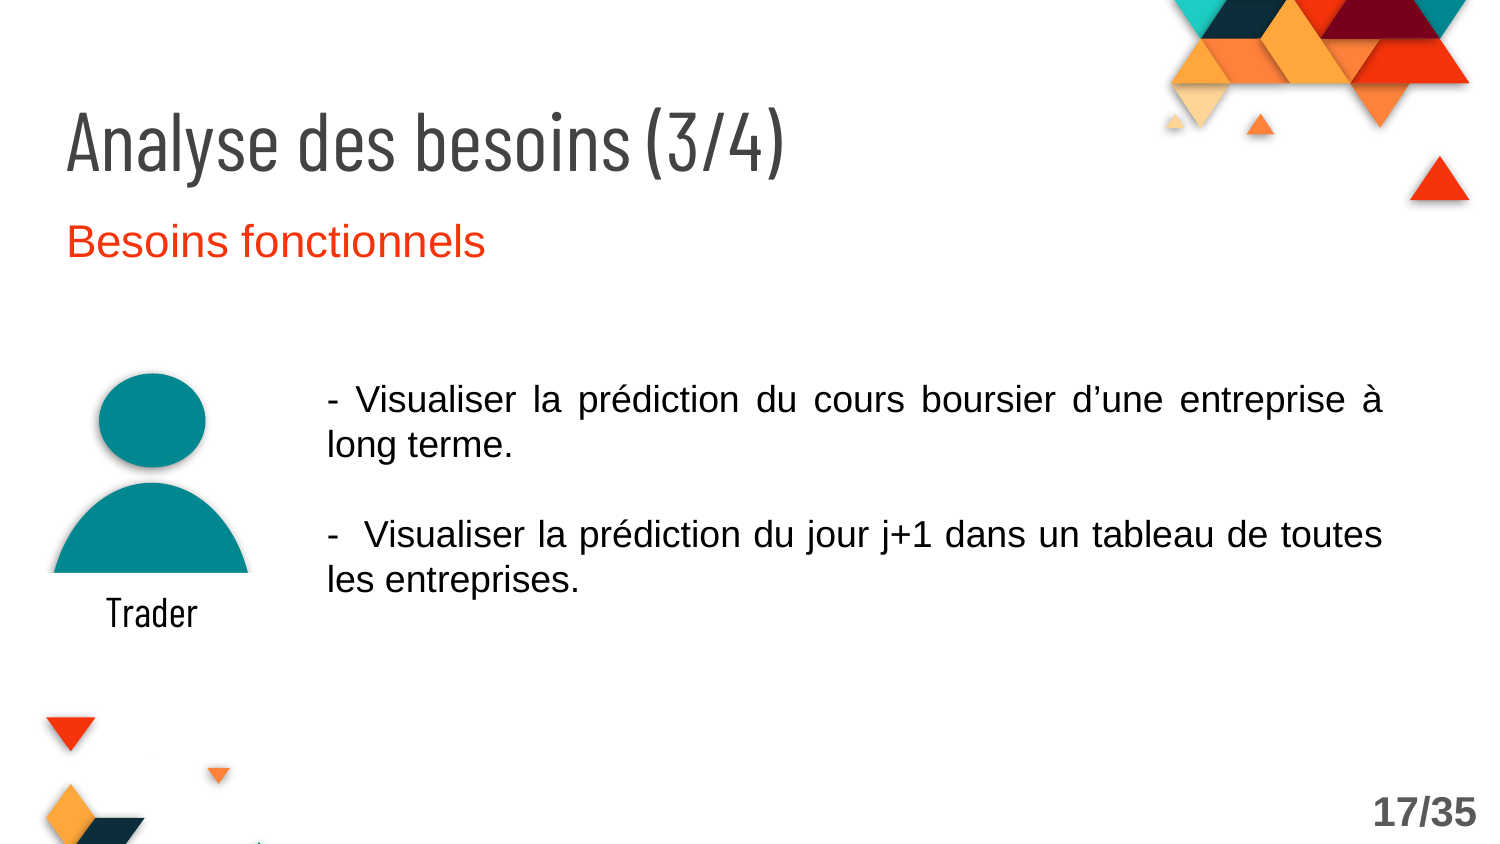

# Analyse des besoins (3/4)

Besoins fonctionnels

- Visualiser la prédiction du cours boursier d’une entreprise à long terme.

-  Visualiser la prédiction du jour j+1 dans un tableau de toutes les entreprises.

Trader

17/35